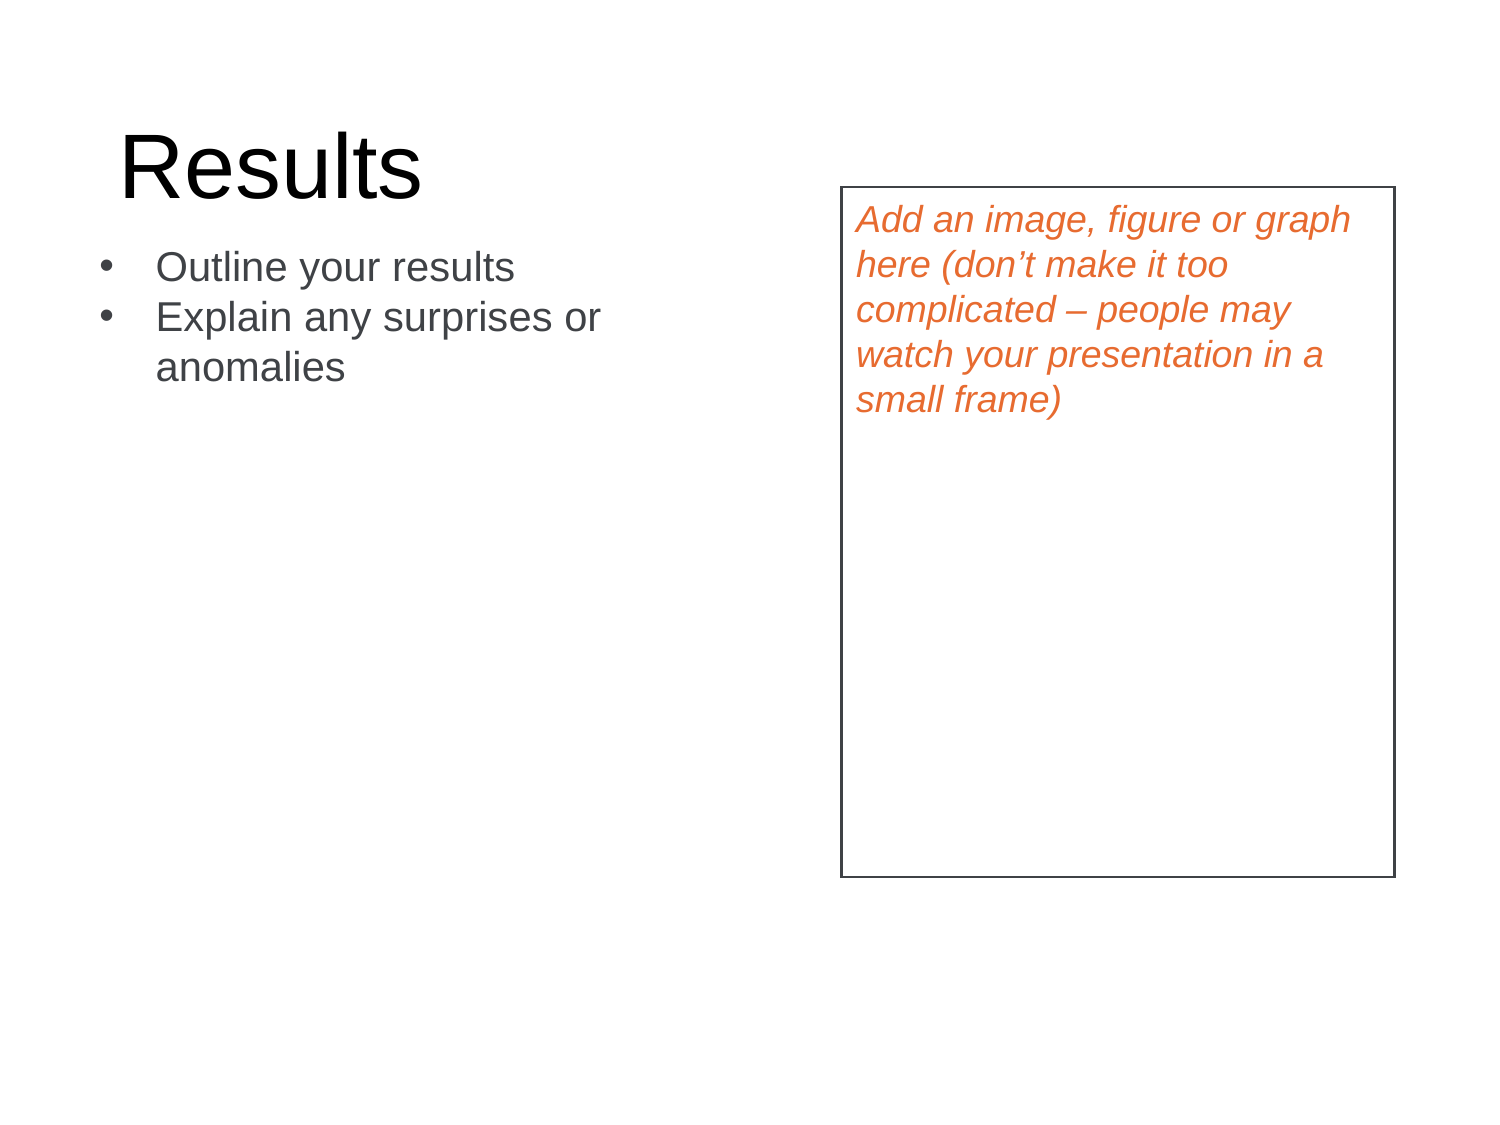

# Results
Add an image, figure or graph here (don’t make it too complicated – people may watch your presentation in a small frame)

Outline your results
Explain any surprises or anomalies